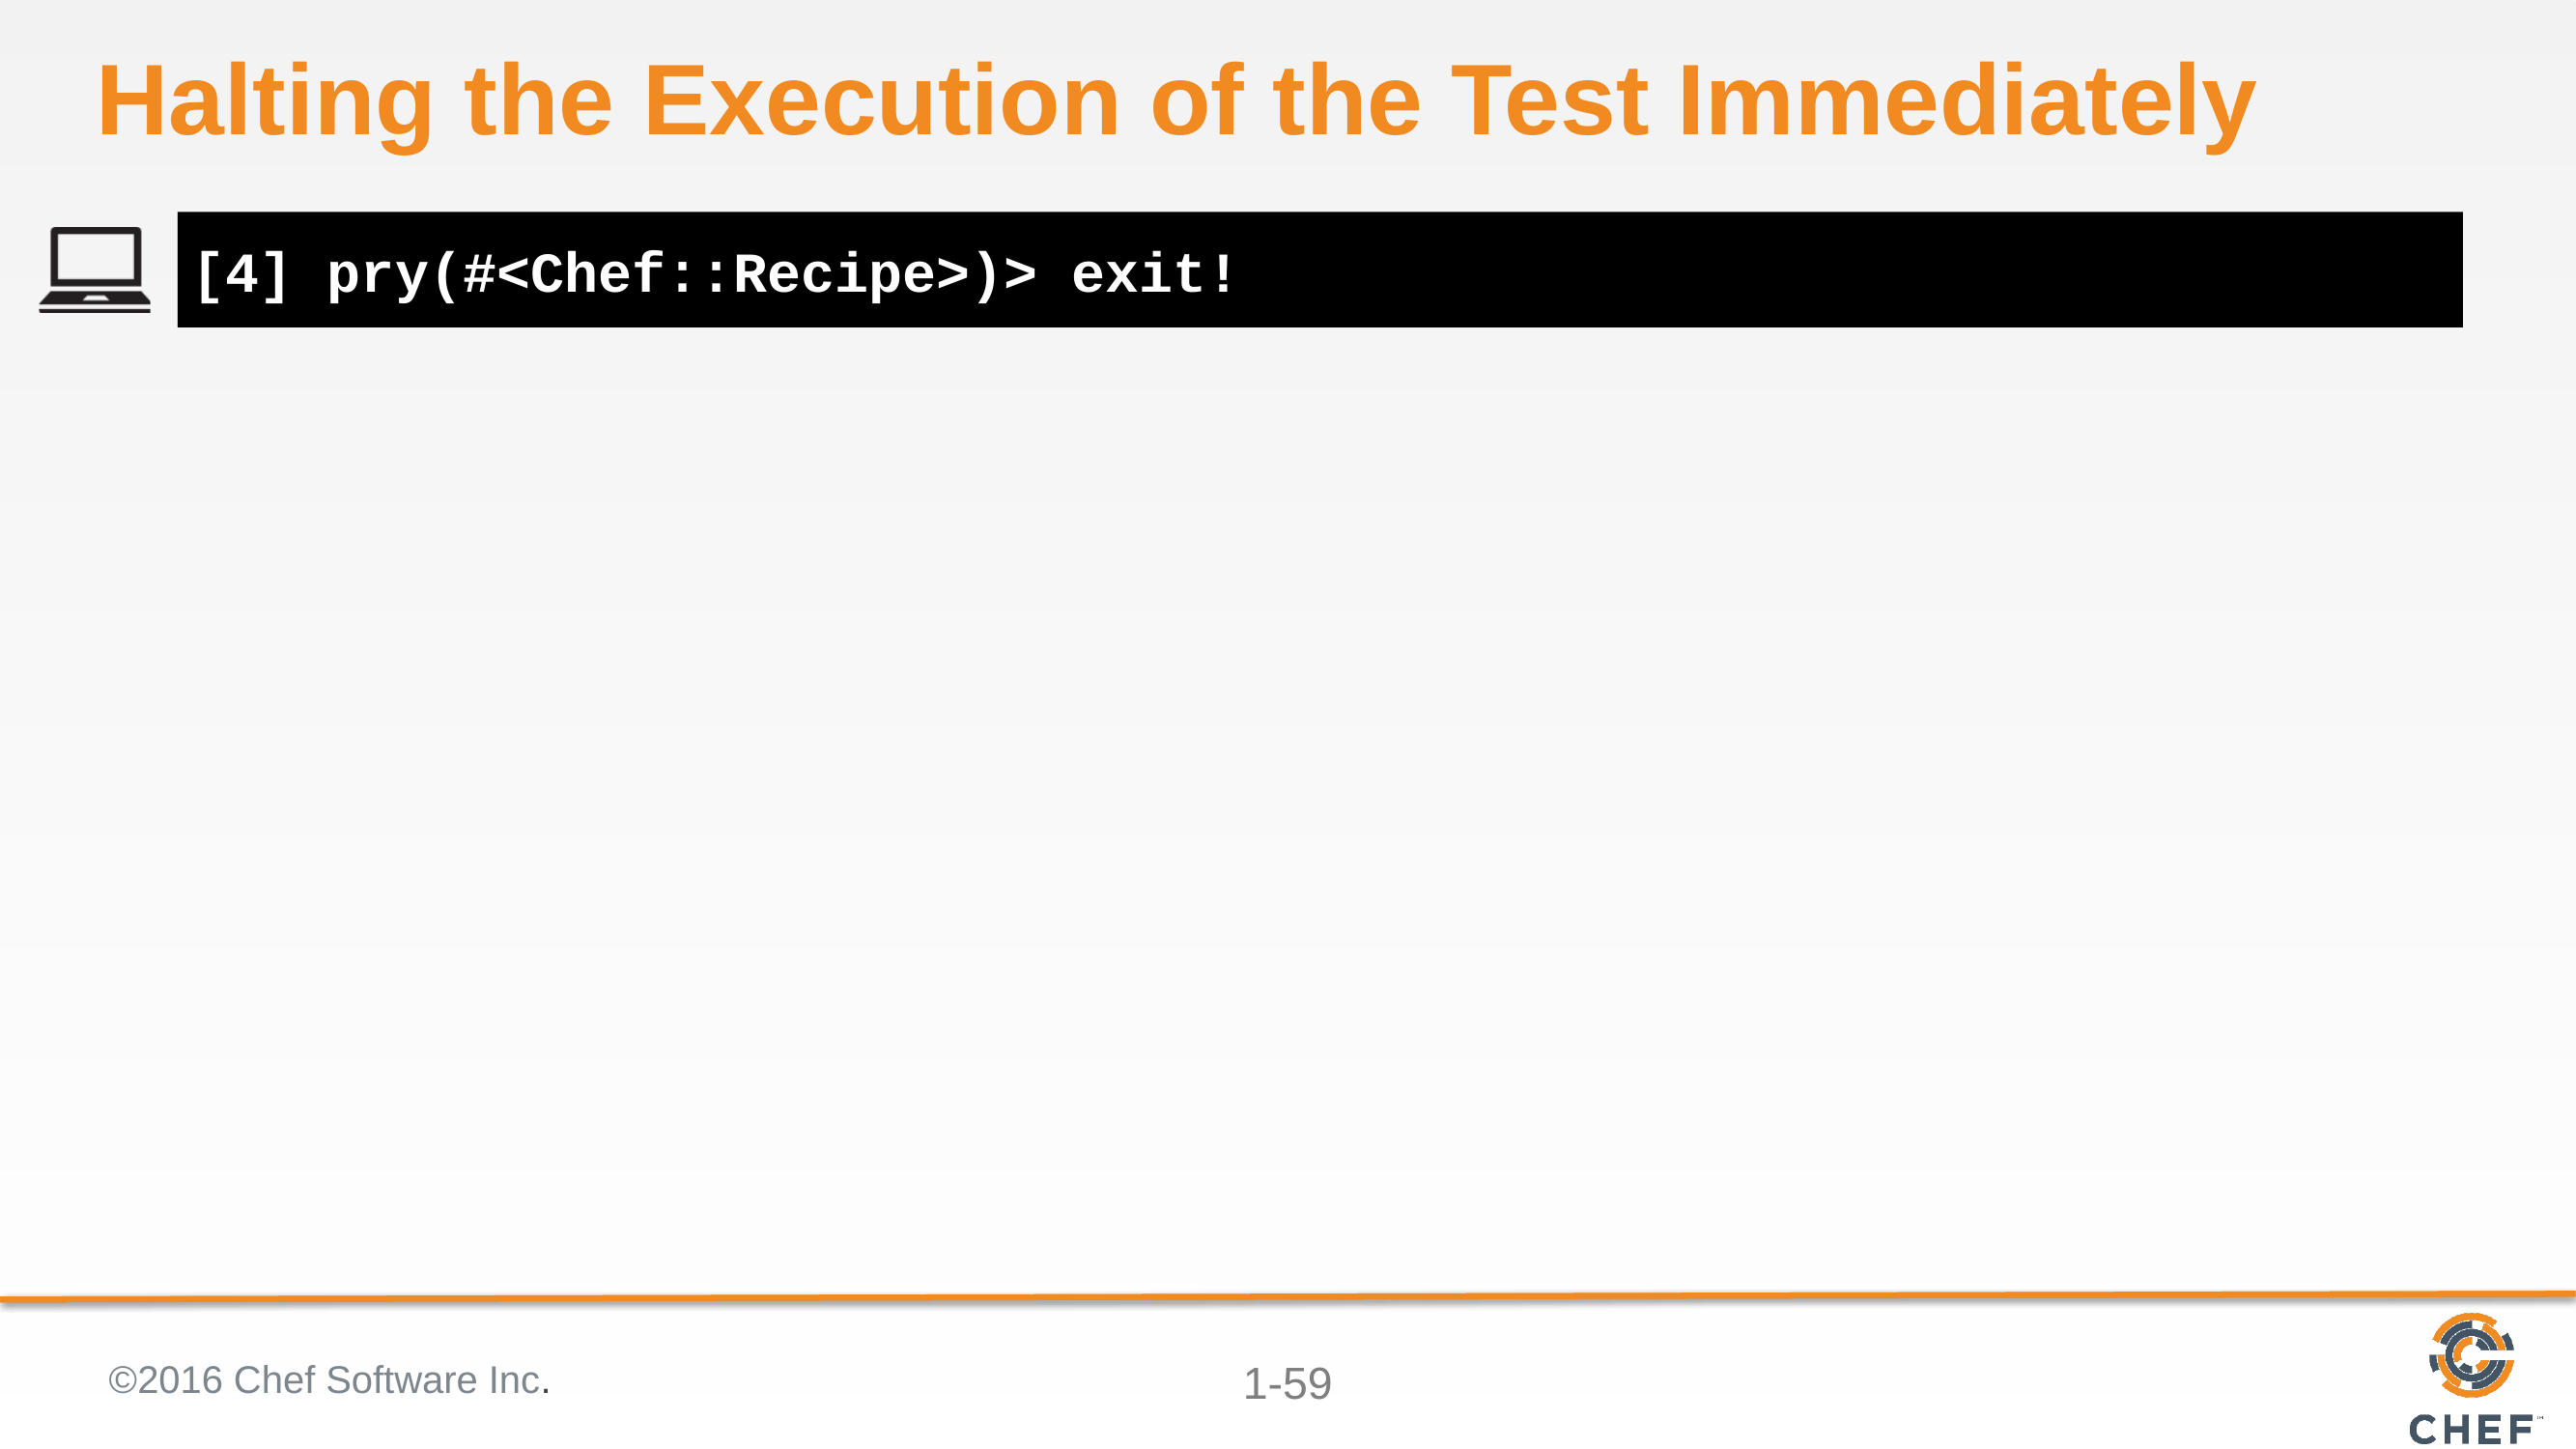

# Halting the Execution of the Test Immediately
[4] pry(#<Chef::Recipe>)> exit!